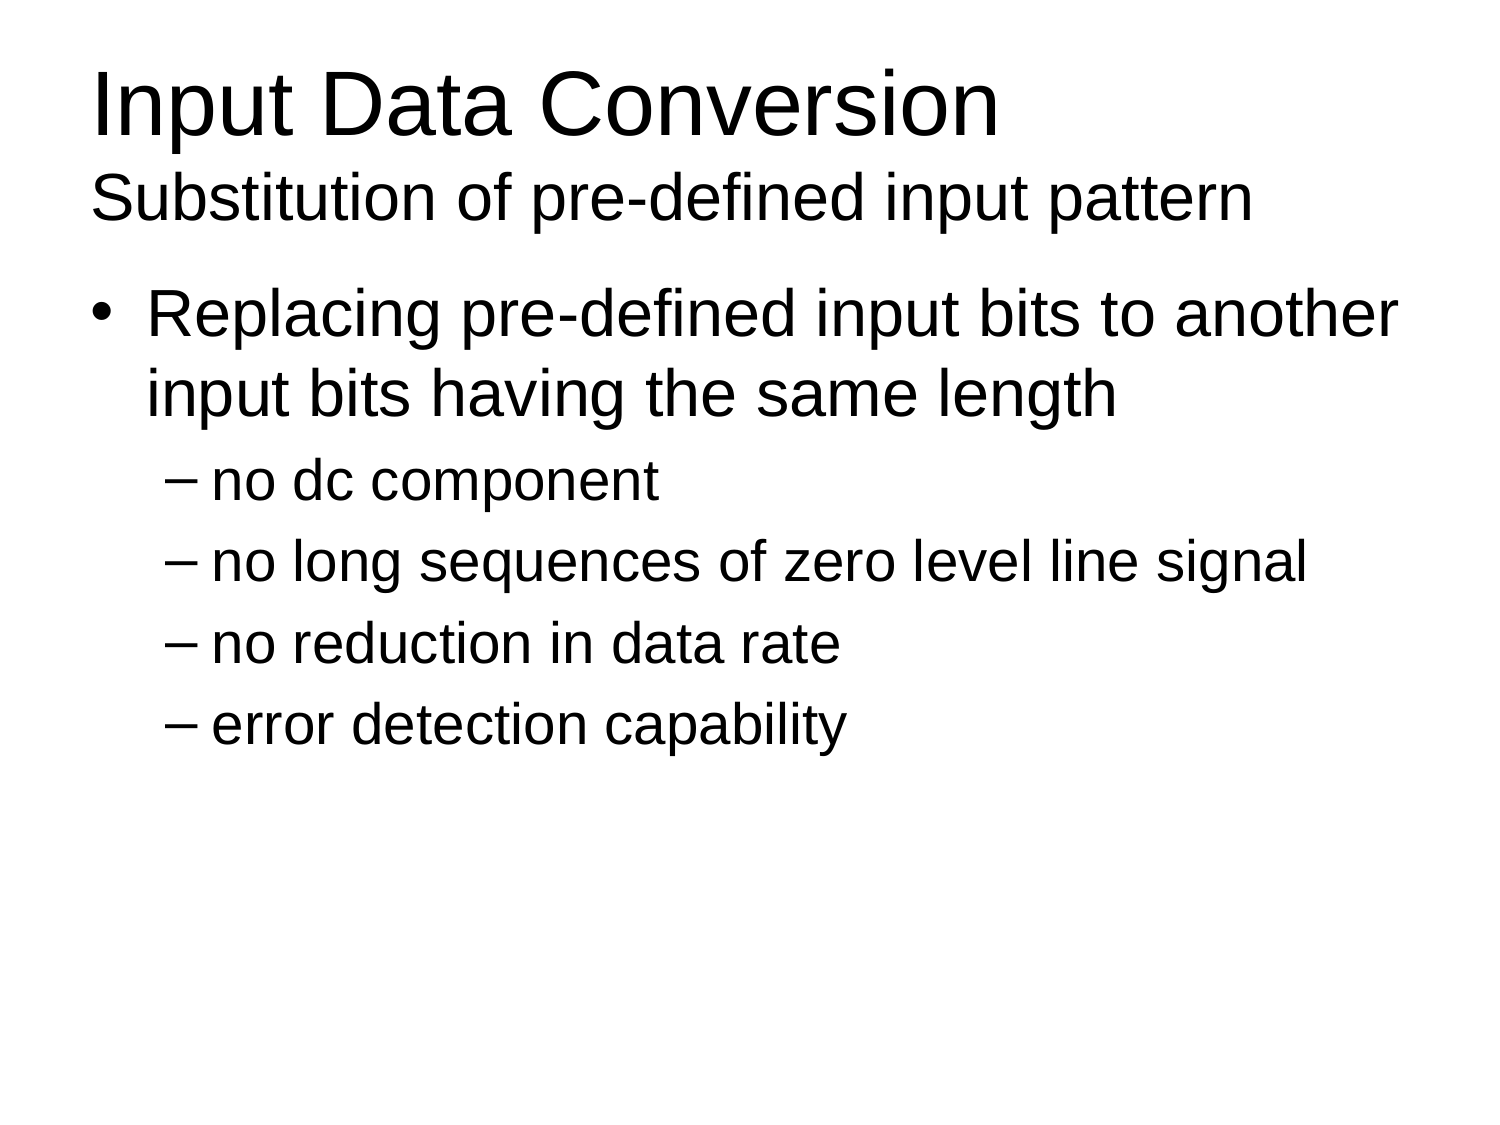

# Input Data Conversion Substitution of pre-defined input pattern
Replacing pre-defined input bits to another input bits having the same length
no dc component
no long sequences of zero level line signal
no reduction in data rate
error detection capability